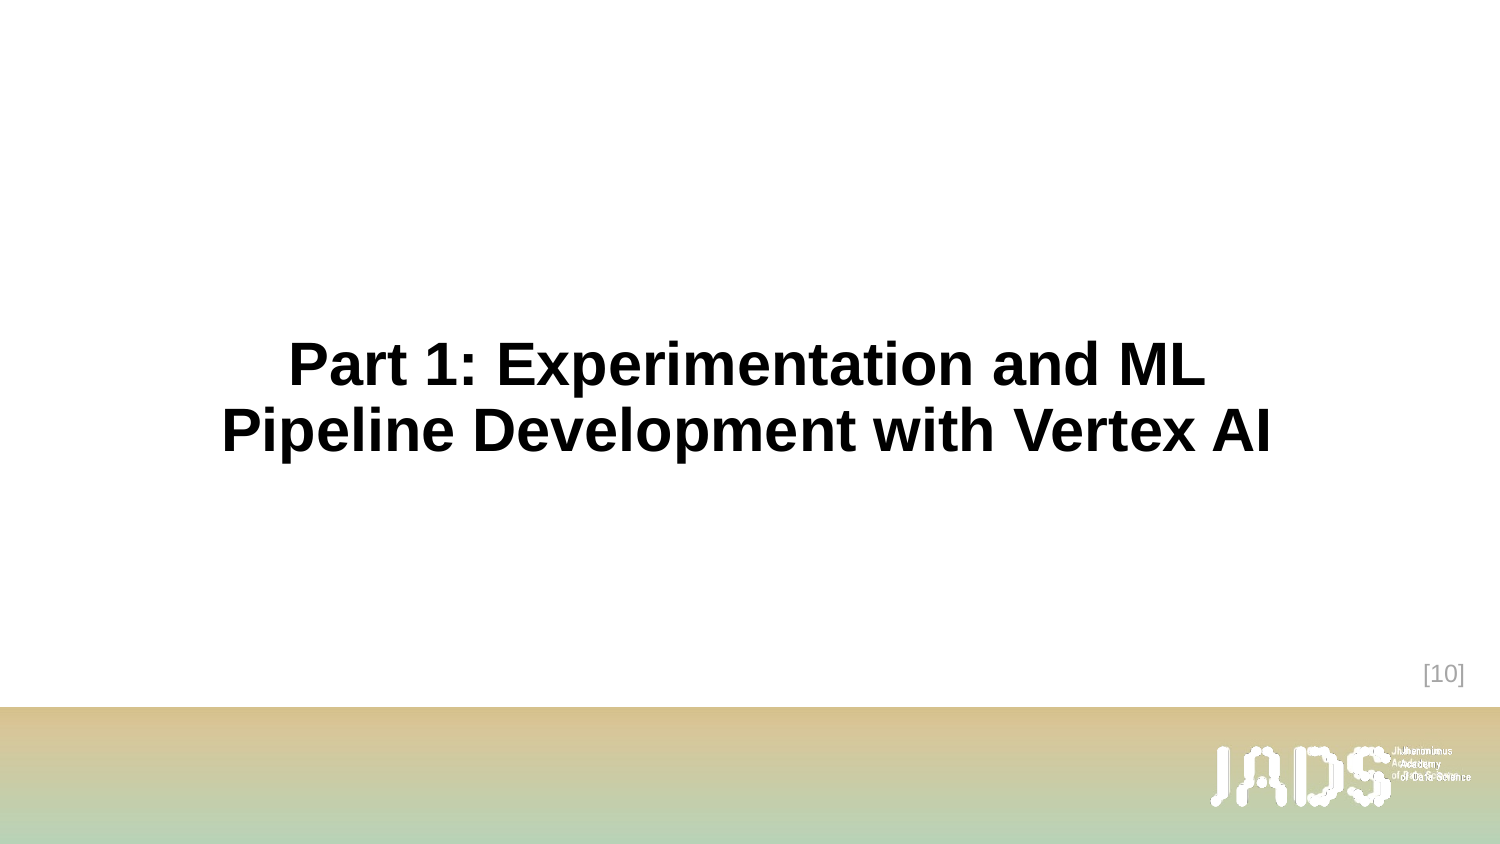

# Part 1: Experimentation and ML Pipeline Development with Vertex AI
[10]